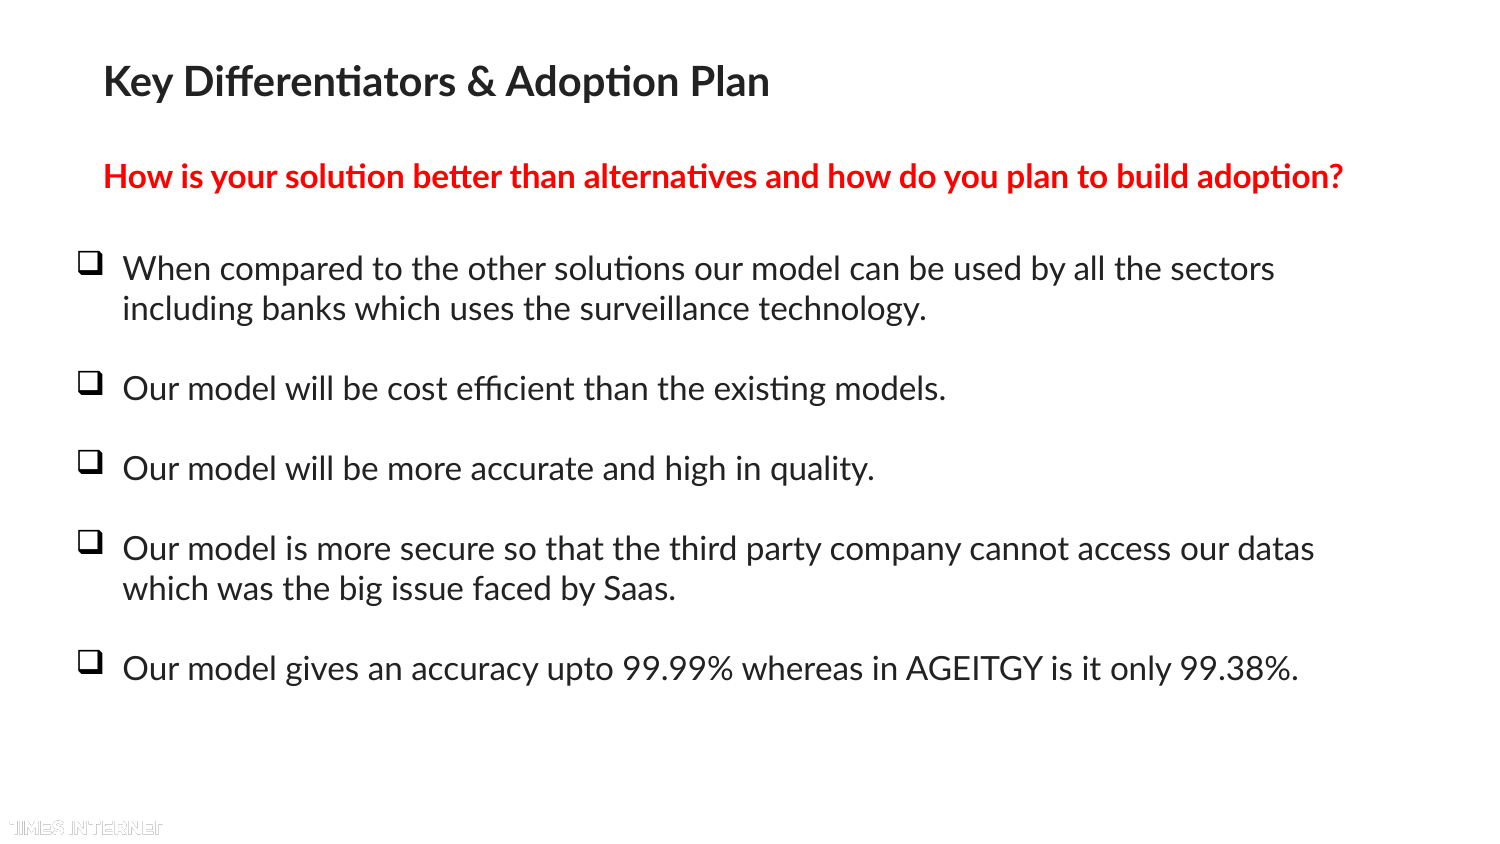

# Key Differentiators & Adoption Plan How is your solution better than alternatives and how do you plan to build adoption?
When compared to the other solutions our model can be used by all the sectors including banks which uses the surveillance technology.

Our model will be cost efficient than the existing models.

Our model will be more accurate and high in quality.

Our model is more secure so that the third party company cannot access our datas  which was the big issue faced by Saas.

Our model gives an accuracy upto 99.99% whereas in AGEITGY is it only 99.38%.